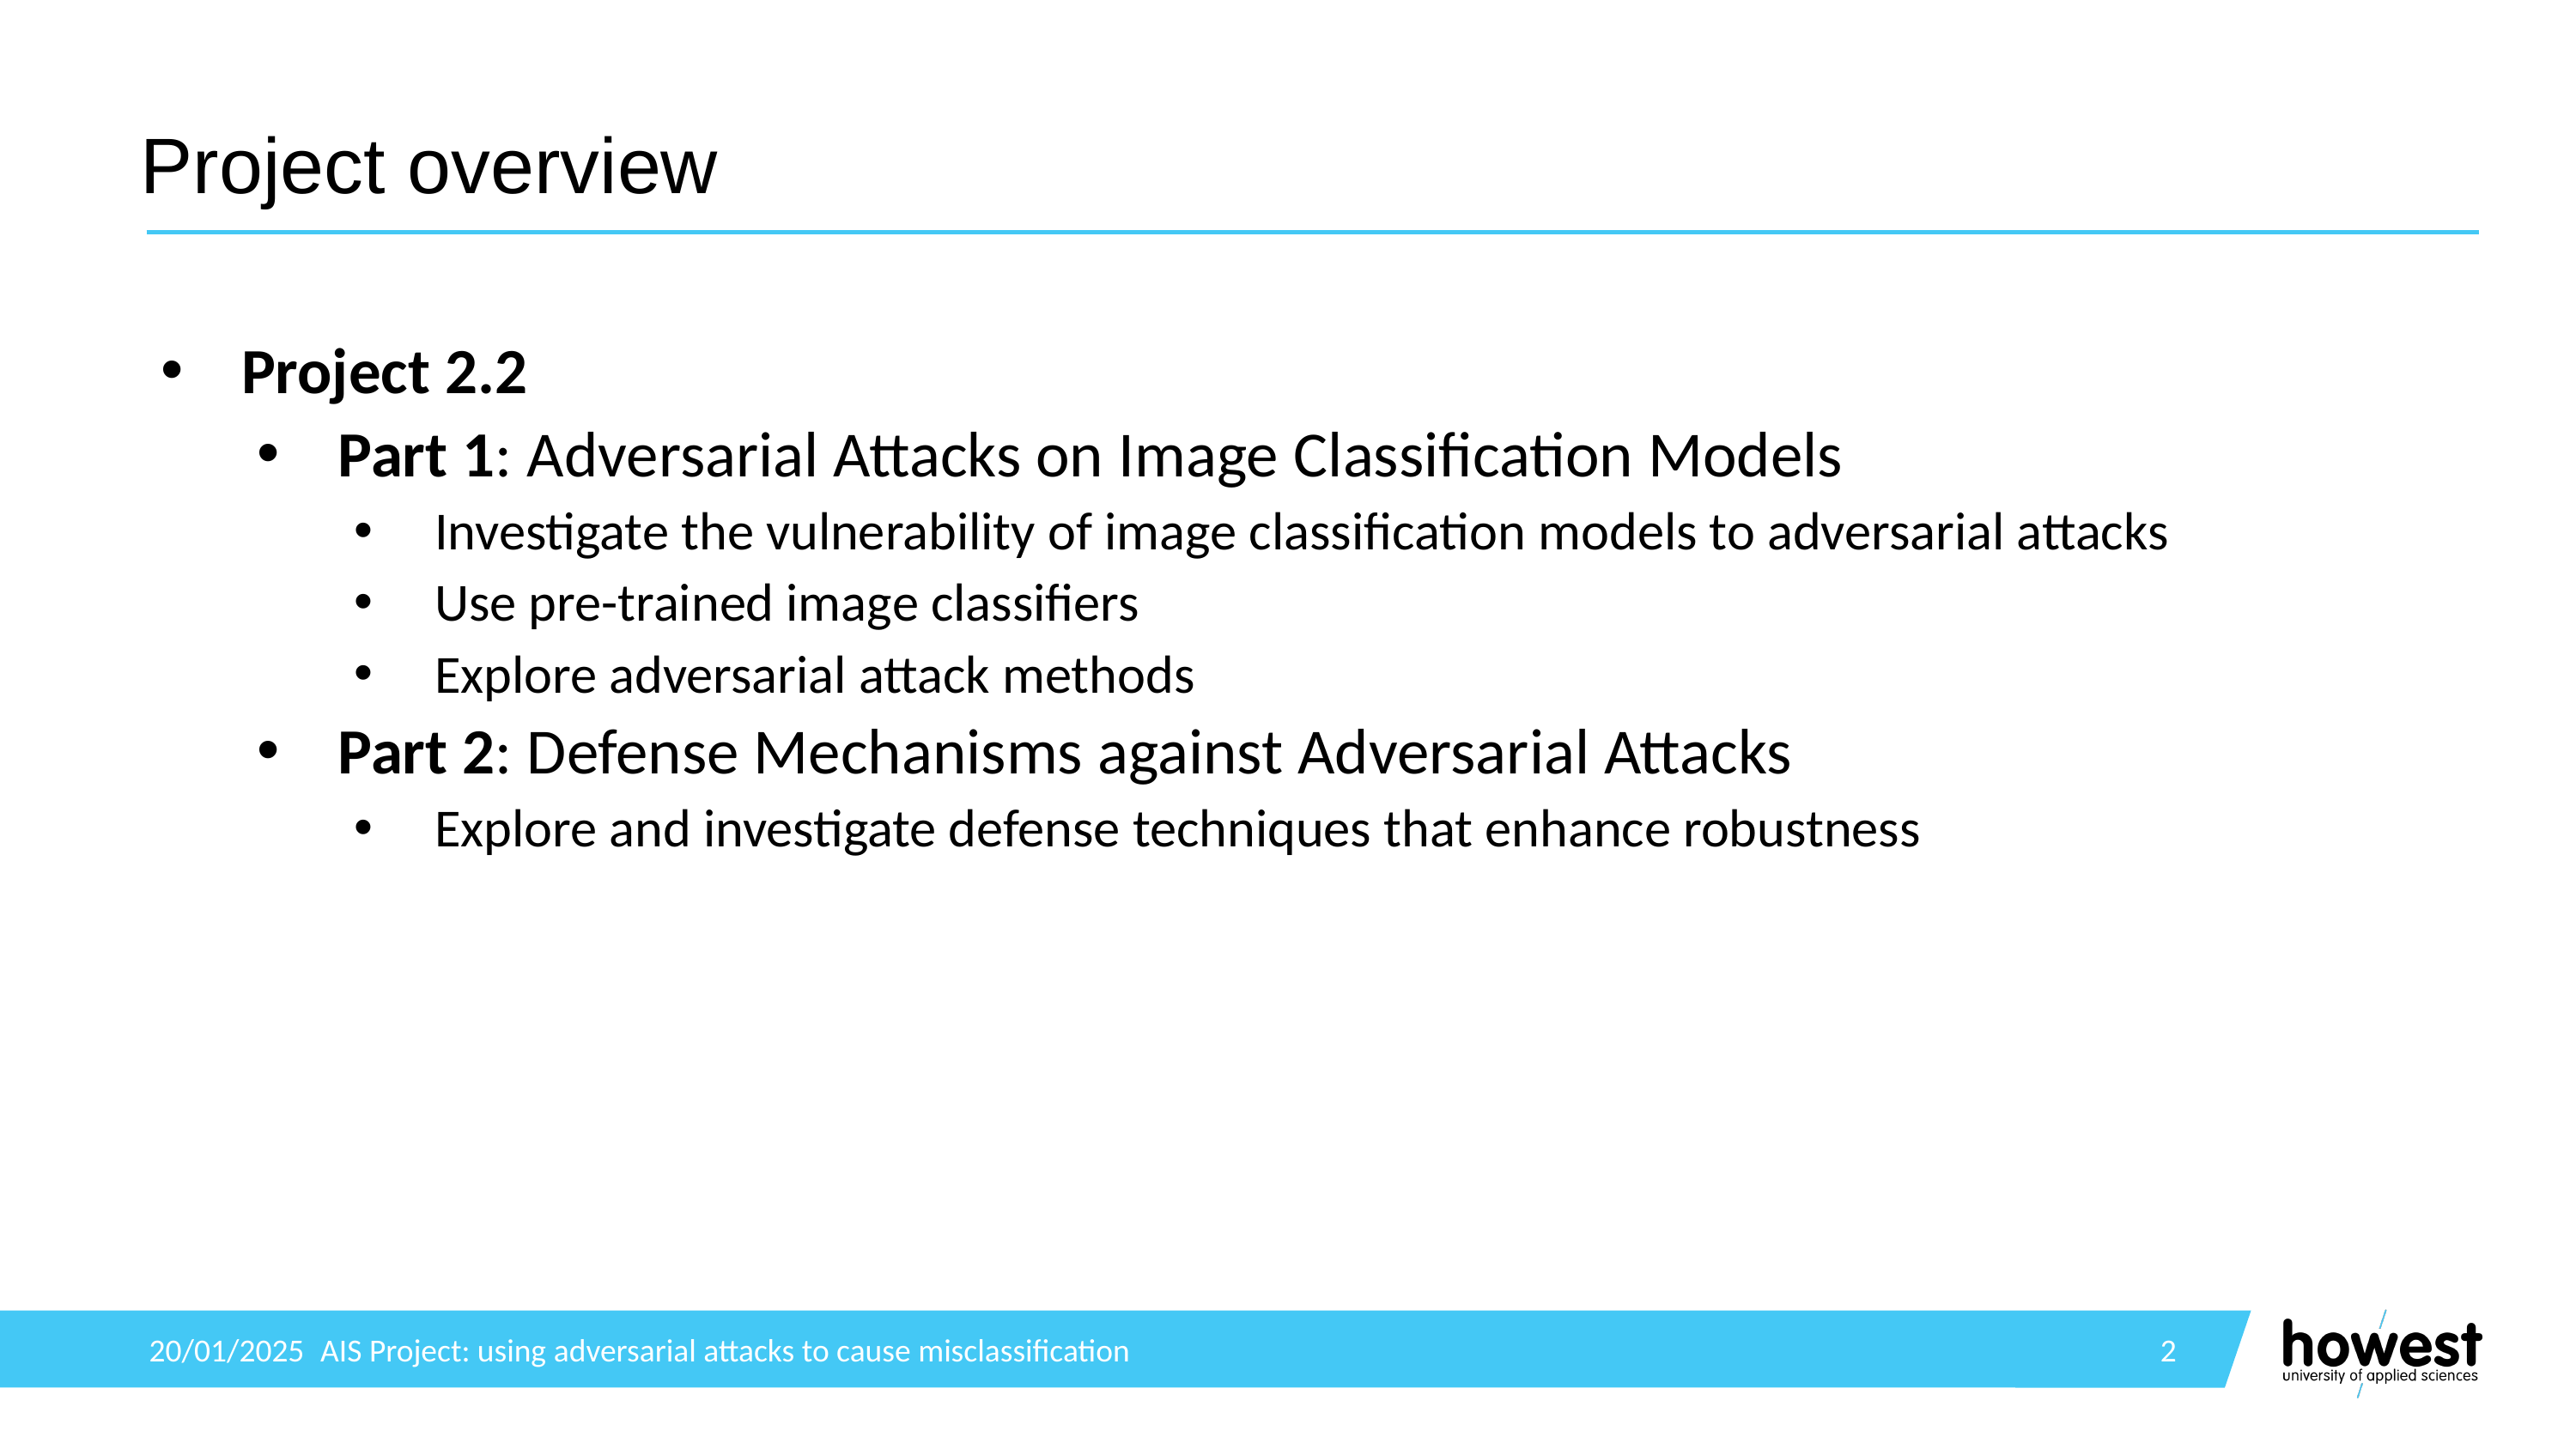

# Project overview
Project 2.2
Part 1: Adversarial Attacks on Image Classification Models
Investigate the vulnerability of image classification models to adversarial attacks
Use pre-trained image classifiers
Explore adversarial attack methods
Part 2: Defense Mechanisms against Adversarial Attacks
Explore and investigate defense techniques that enhance robustness

20/01/2025
AIS Project: using adversarial attacks to cause misclassification
2